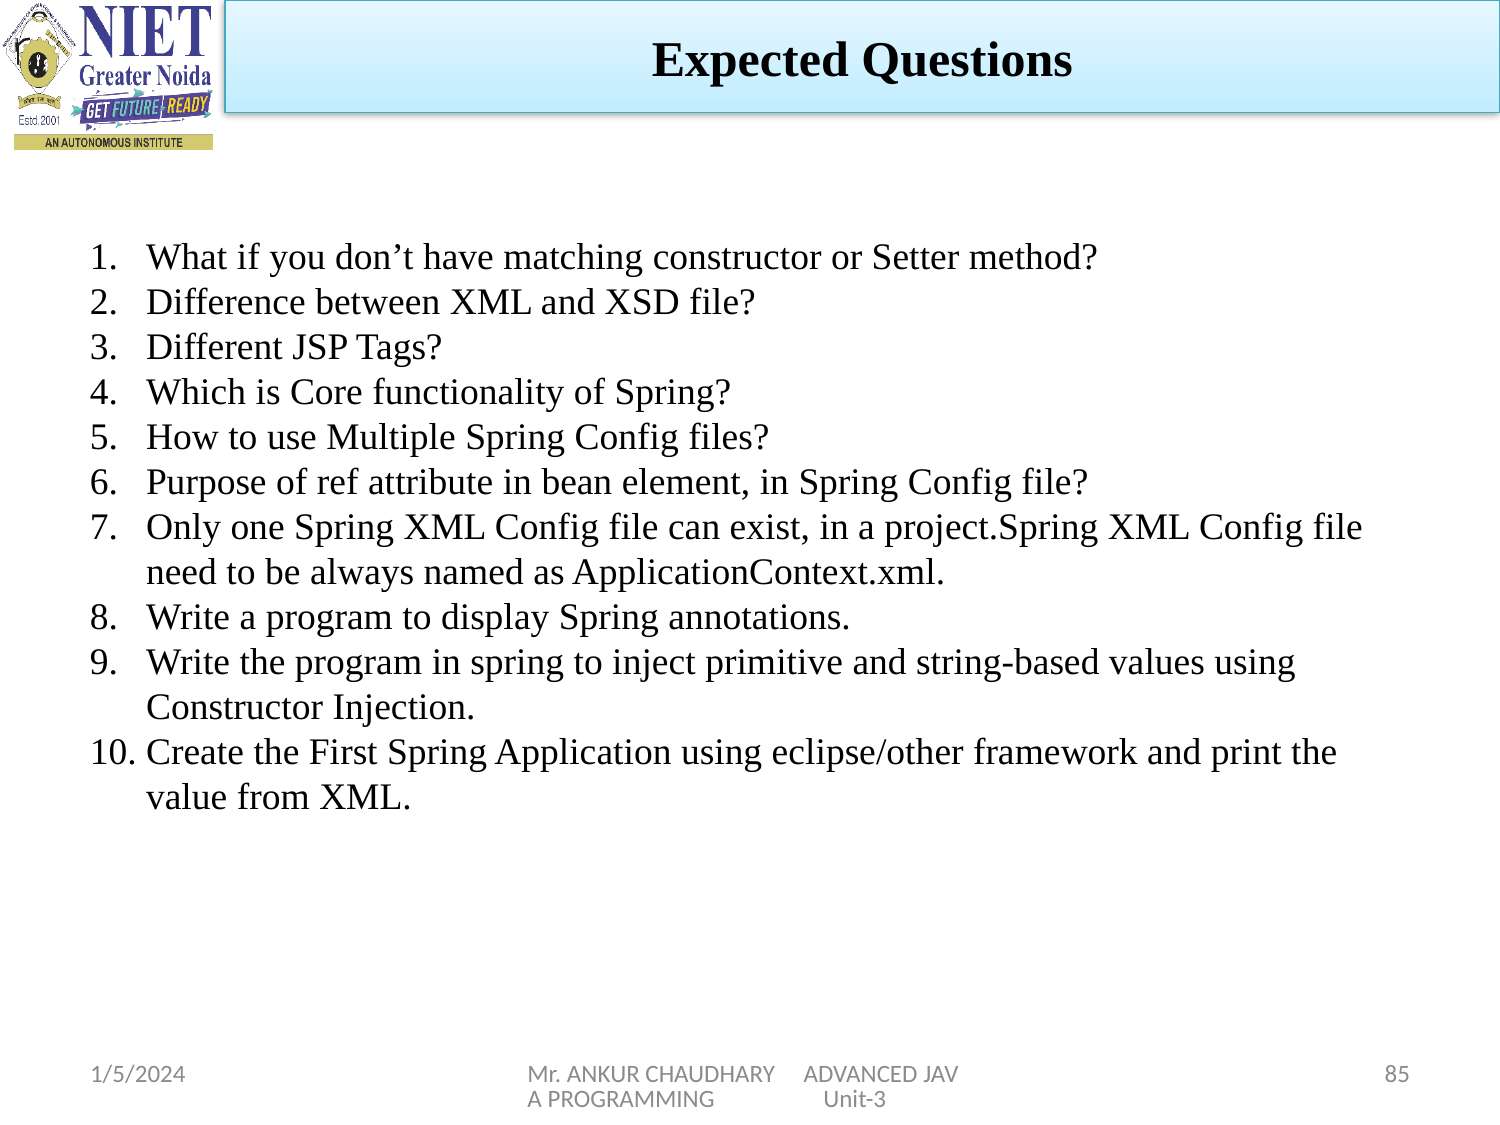

Expected Questions

What if you don’t have matching constructor or Setter method?
Difference between XML and XSD file?
Different JSP Tags?
Which is Core functionality of Spring?
How to use Multiple Spring Config files?
Purpose of ref attribute in bean element, in Spring Config file?
Only one Spring XML Config file can exist, in a project.Spring XML Config file need to be always named as ApplicationContext.xml.
Write a program to display Spring annotations.
Write the program in spring to inject primitive and string-based values using Constructor Injection.
Create the First Spring Application using eclipse/other framework and print the value from XML.

1/5/2024
Mr. ANKUR CHAUDHARY     ADVANCED JAVA PROGRAMMING                   Unit-3
85